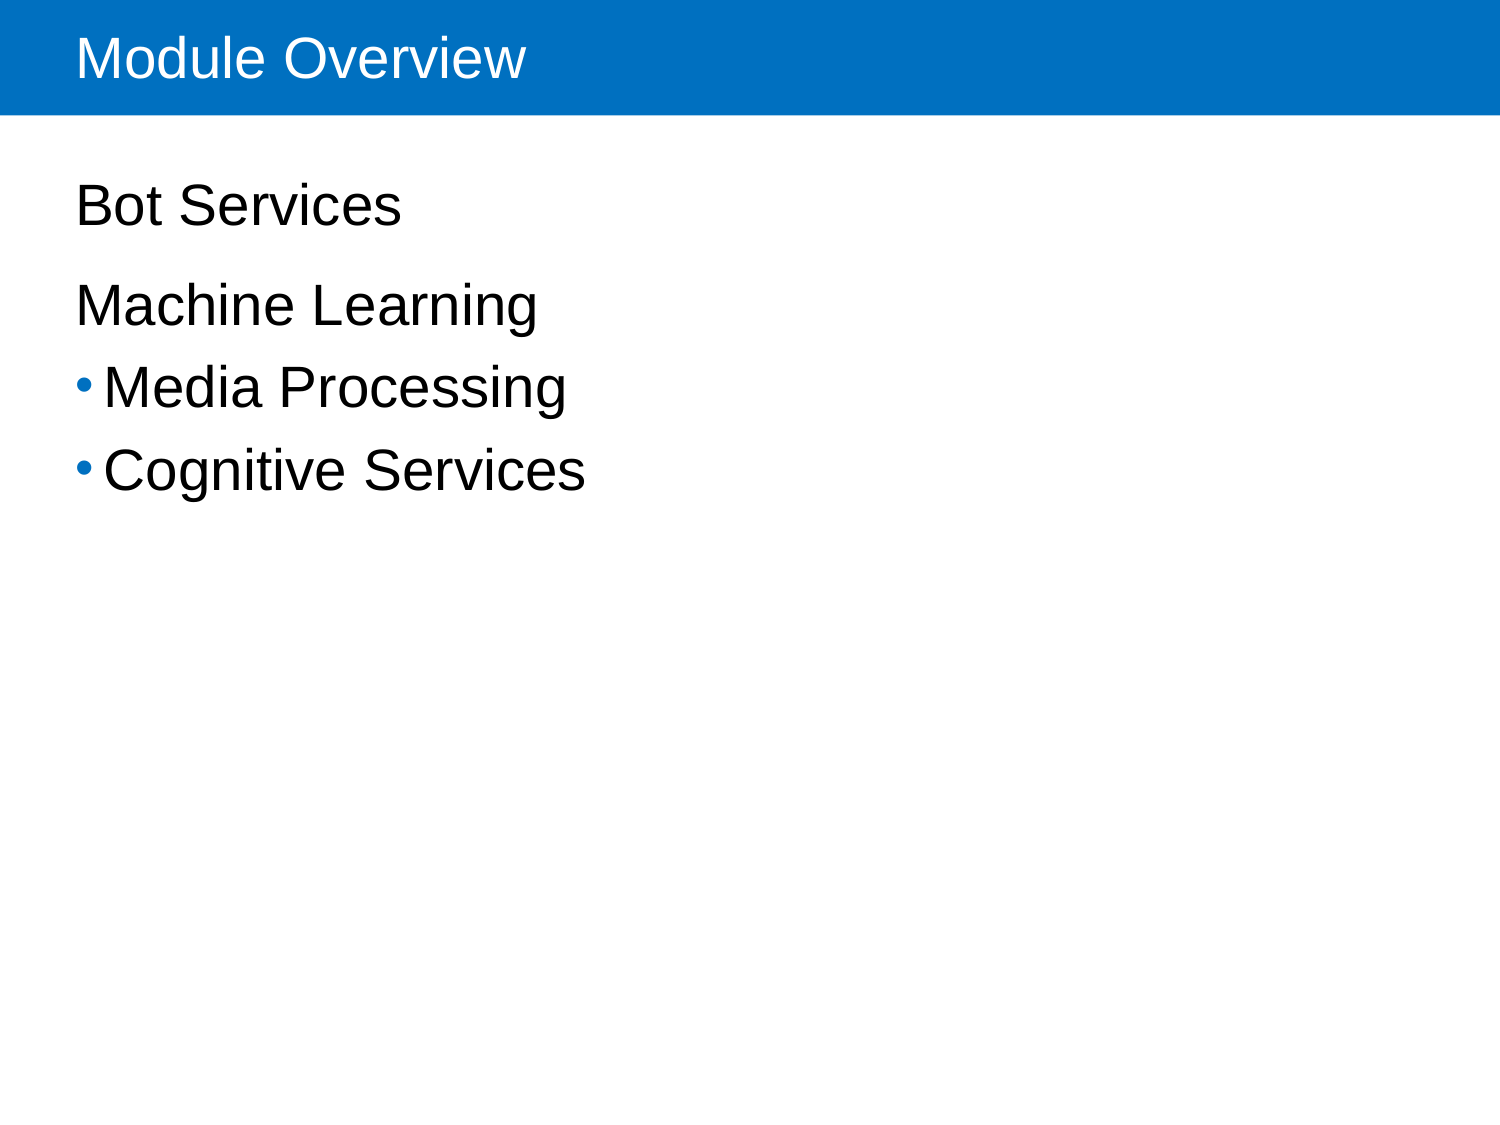

# Module Overview
Bot Services
Machine Learning
Media Processing
Cognitive Services